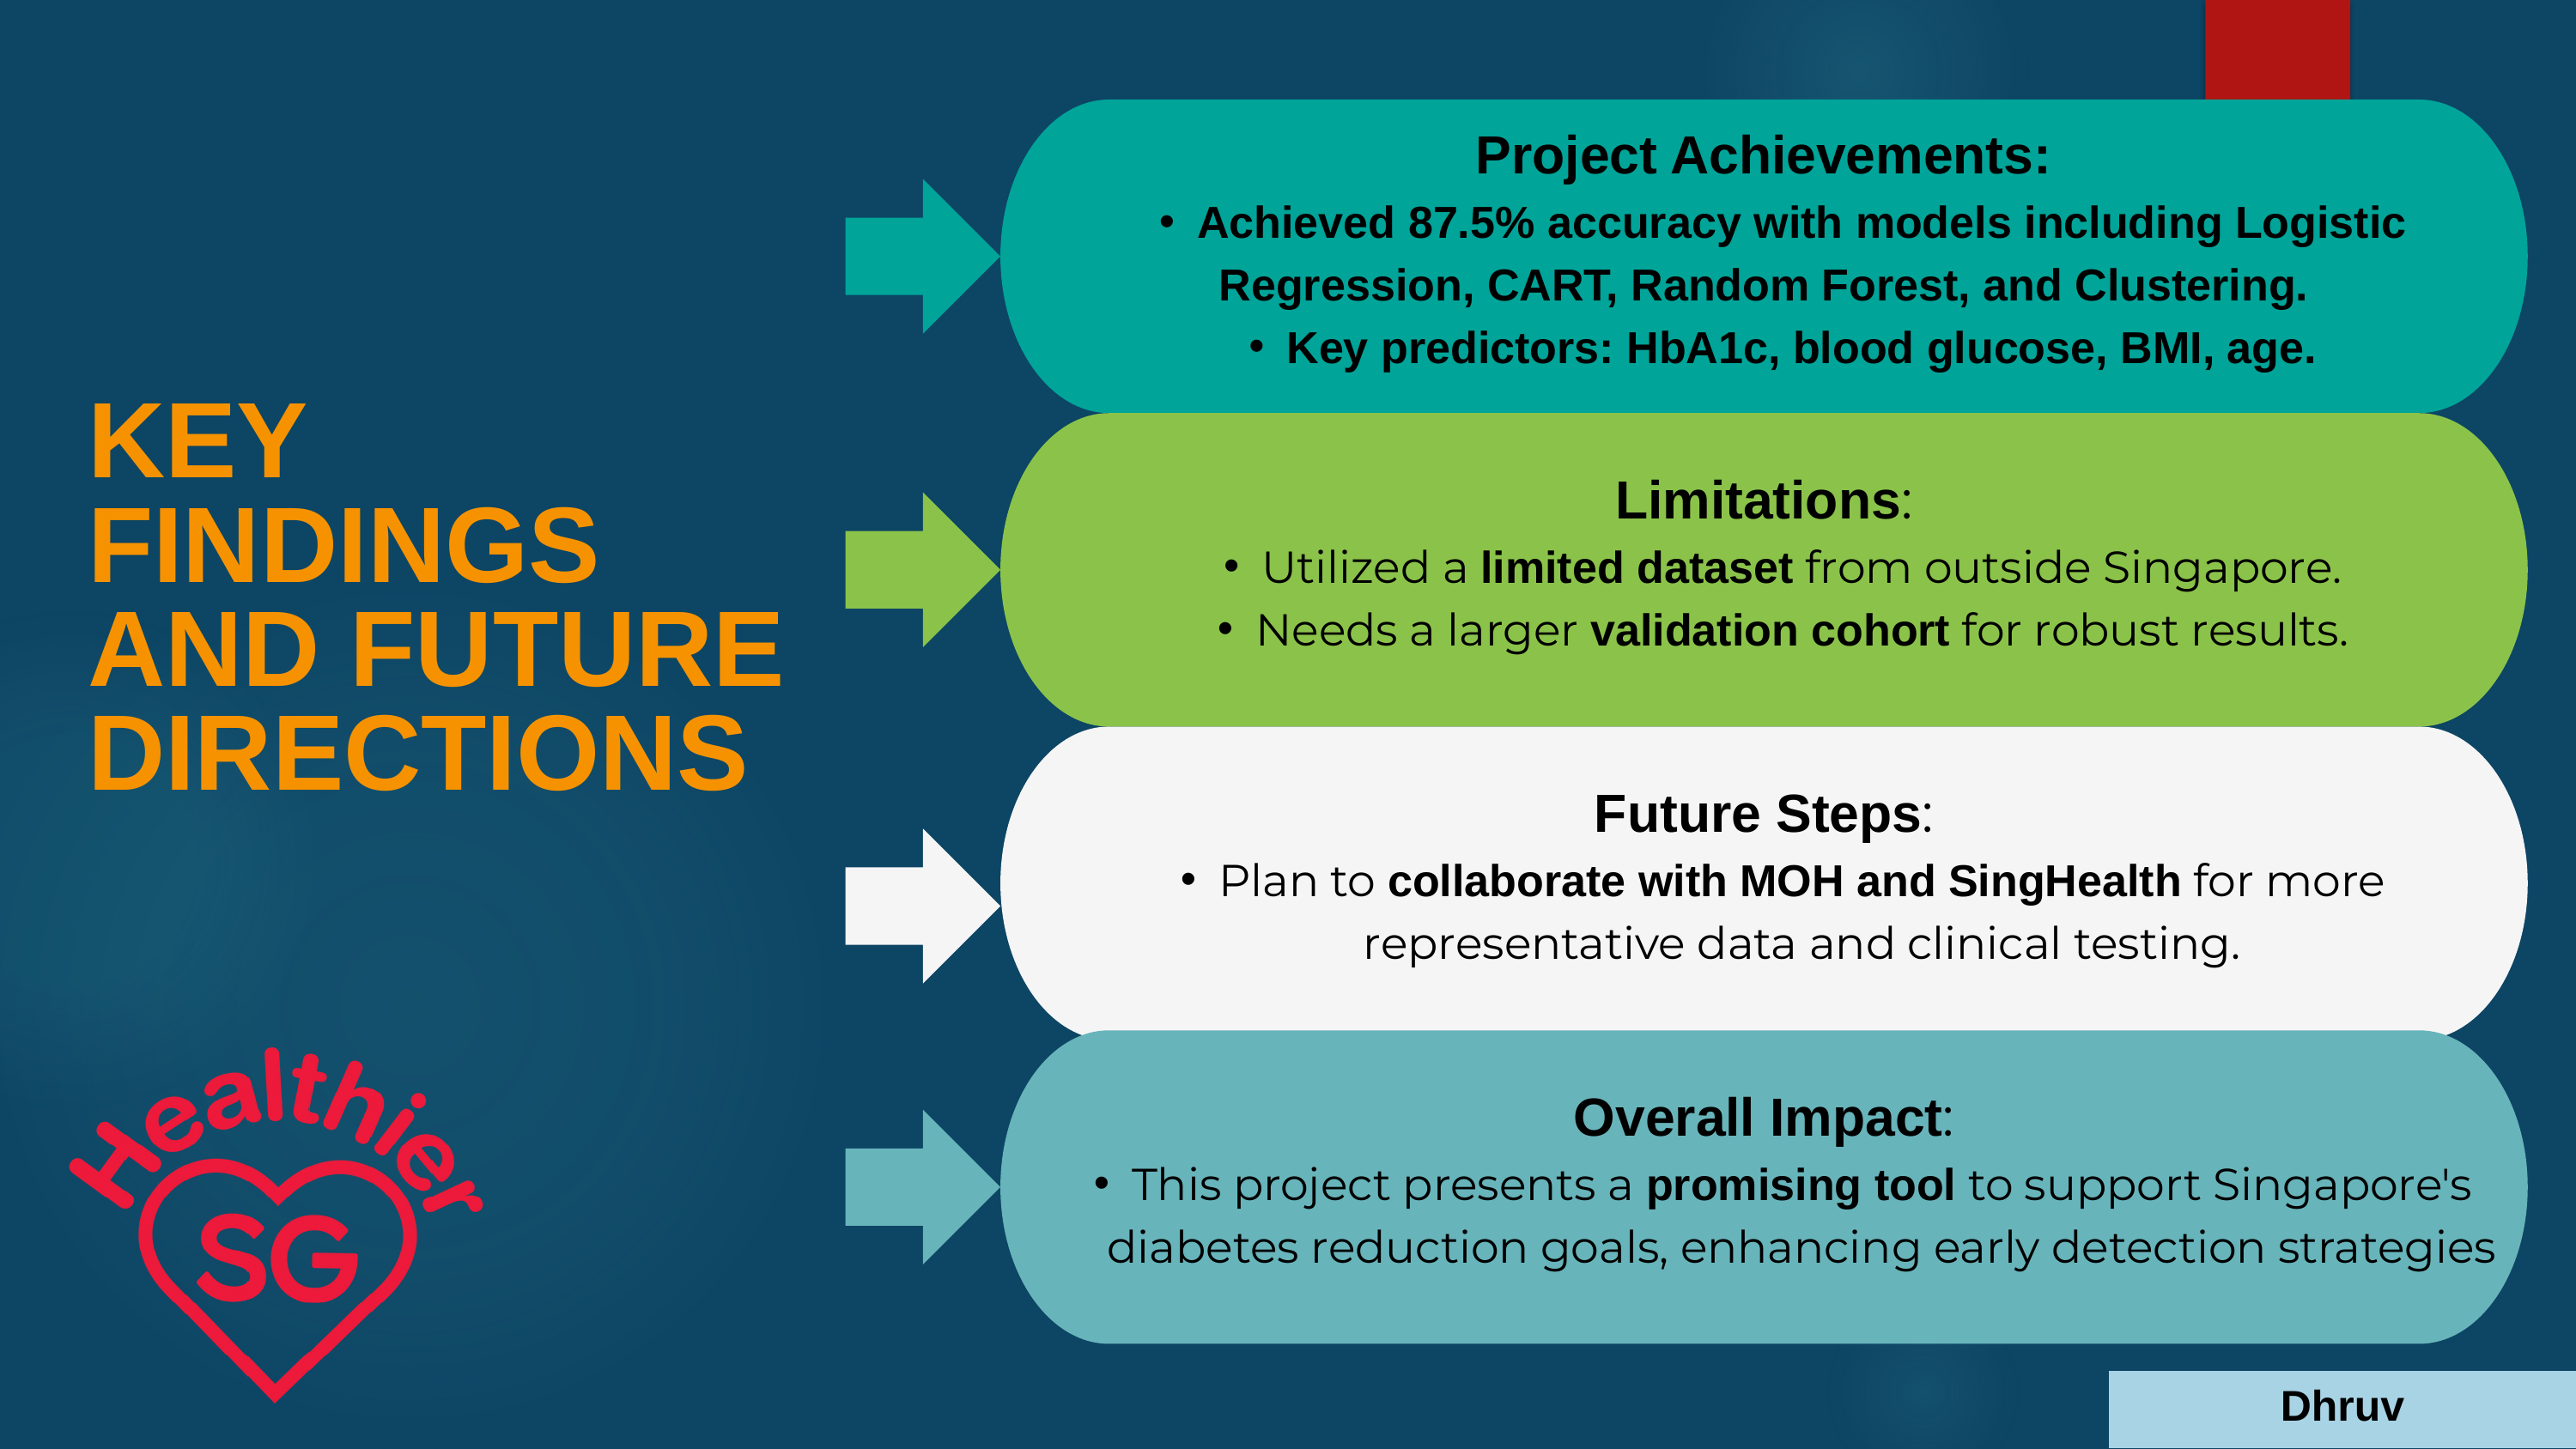

Project Achievements:
Achieved 87.5% accuracy with models including Logistic
Regression, CART, Random Forest, and Clustering.
Key predictors: HbA1c, blood glucose, BMI, age.

KEY FINDINGS AND FUTURE DIRECTIONS

Limitations:
Utilized a limited dataset from outside Singapore.
Needs a larger validation cohort for robust results.

Future Steps:
Plan to collaborate with MOH and SingHealth for more representative data and clinical testing.

Overall Impact:
This project presents a promising tool to support Singapore's diabetes reduction goals, enhancing early detection strategies

Dhruv
DHRU